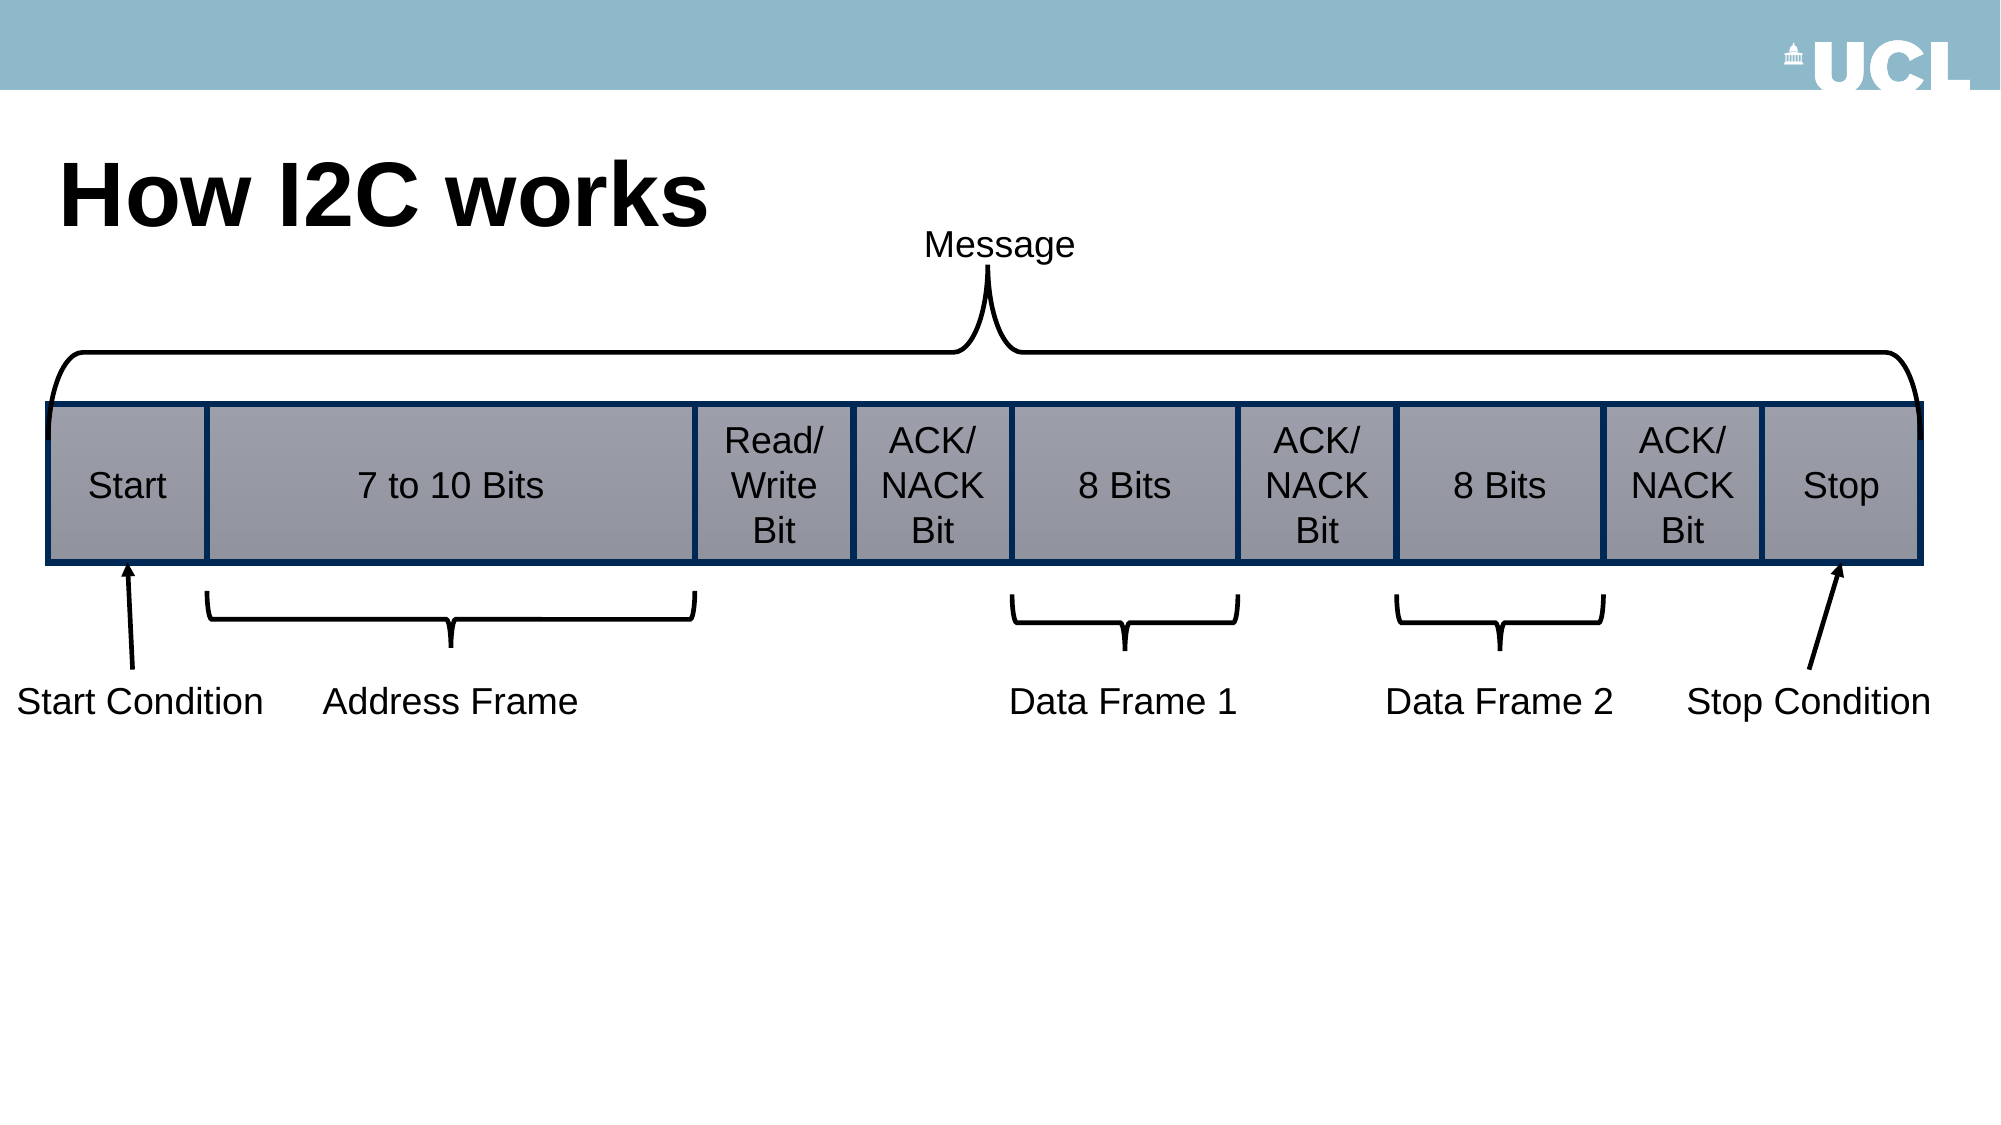

# How I2C works
Message

Start
7 to 10 Bits
Read/Write Bit
ACK/NACK Bit
8 Bits
ACK/NACK Bit
8 Bits
ACK/NACK Bit
Stop

Start Condition
Address Frame
Data Frame 1
Data Frame 2
Stop Condition